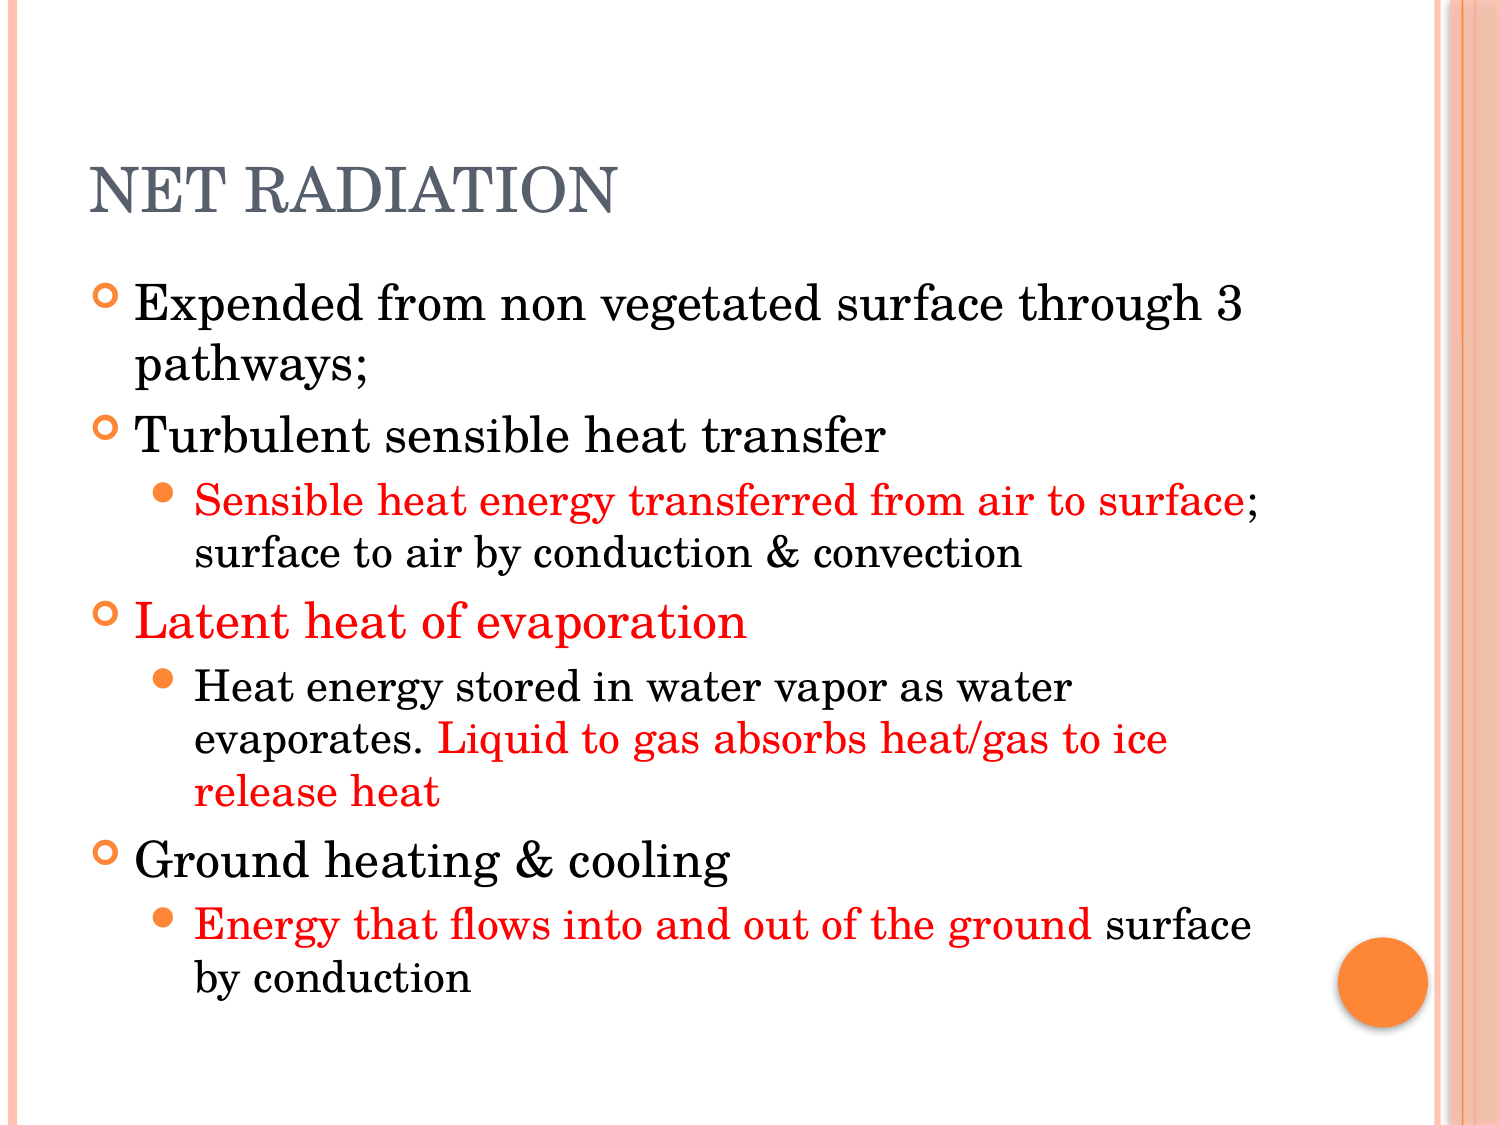

# Net radiation
Expended from non vegetated surface through 3 pathways;
Turbulent sensible heat transfer
Sensible heat energy transferred from air to surface; surface to air by conduction & convection
Latent heat of evaporation
Heat energy stored in water vapor as water evaporates. Liquid to gas absorbs heat/gas to ice release heat
Ground heating & cooling
Energy that flows into and out of the ground surface by conduction